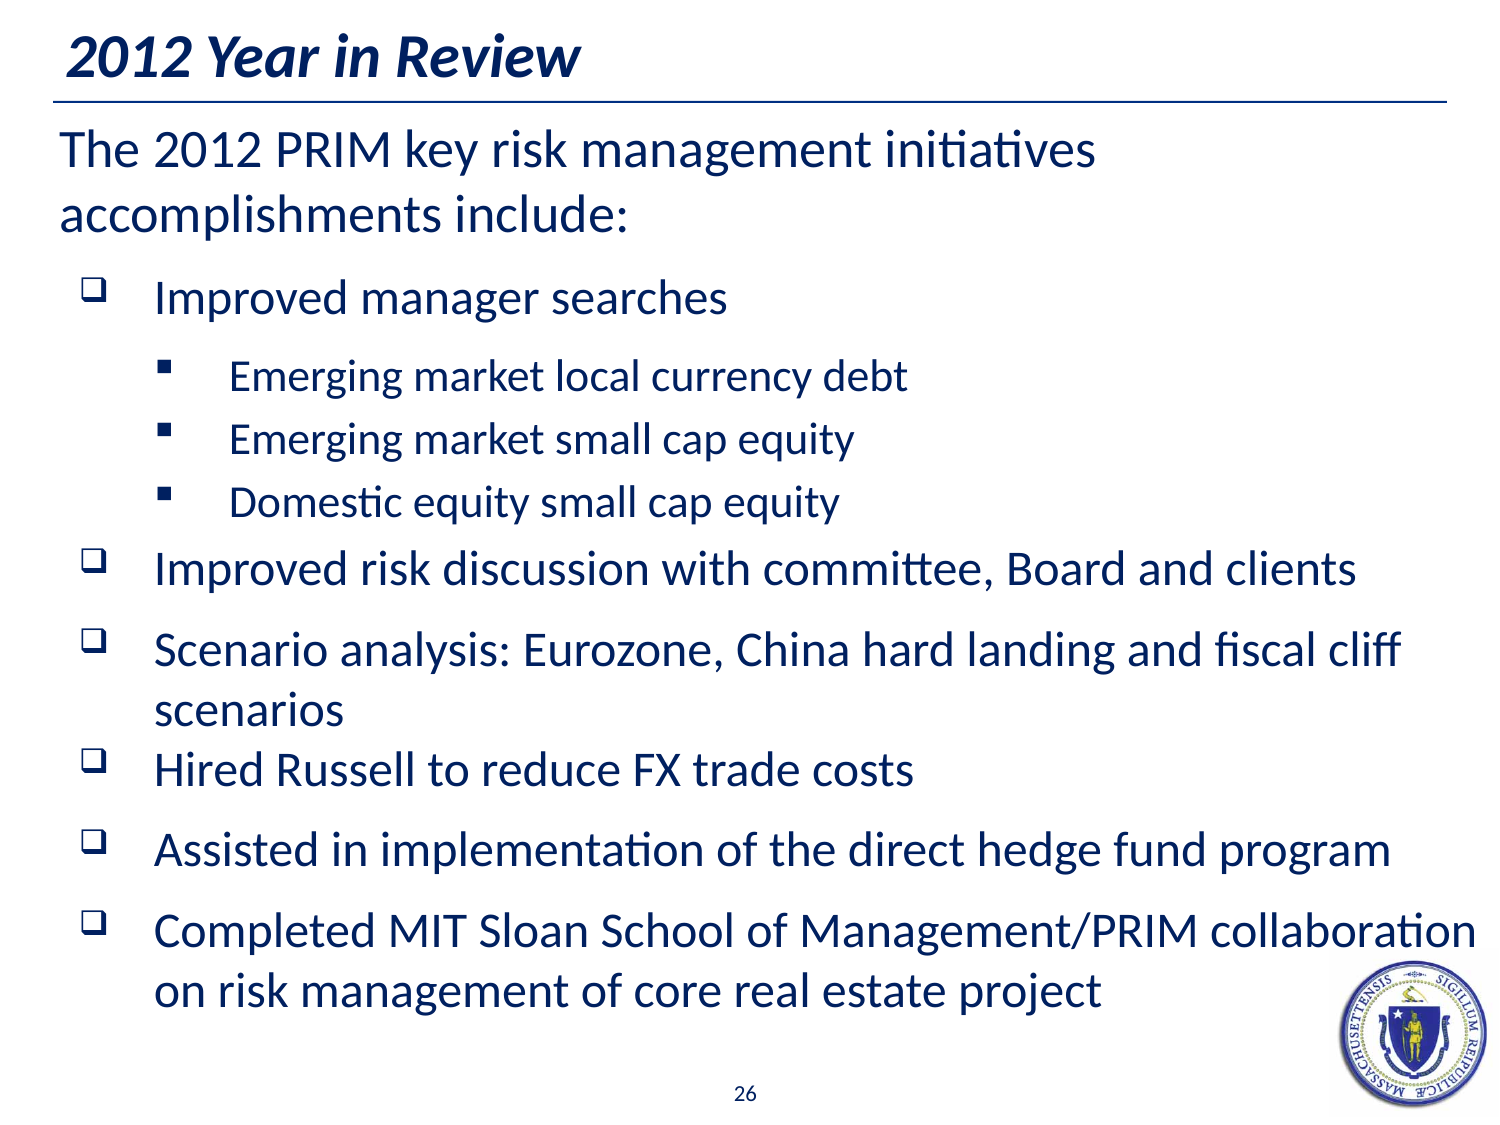

# 2012 Year in Review
The 2012 PRIM key risk management initiatives accomplishments include:
Improved manager searches
Emerging market local currency debt
Emerging market small cap equity
Domestic equity small cap equity
Improved risk discussion with committee, Board and clients
Scenario analysis: Eurozone, China hard landing and fiscal cliff scenarios
Hired Russell to reduce FX trade costs
Assisted in implementation of the direct hedge fund program
Completed MIT Sloan School of Management/PRIM collaboration on risk management of core real estate project